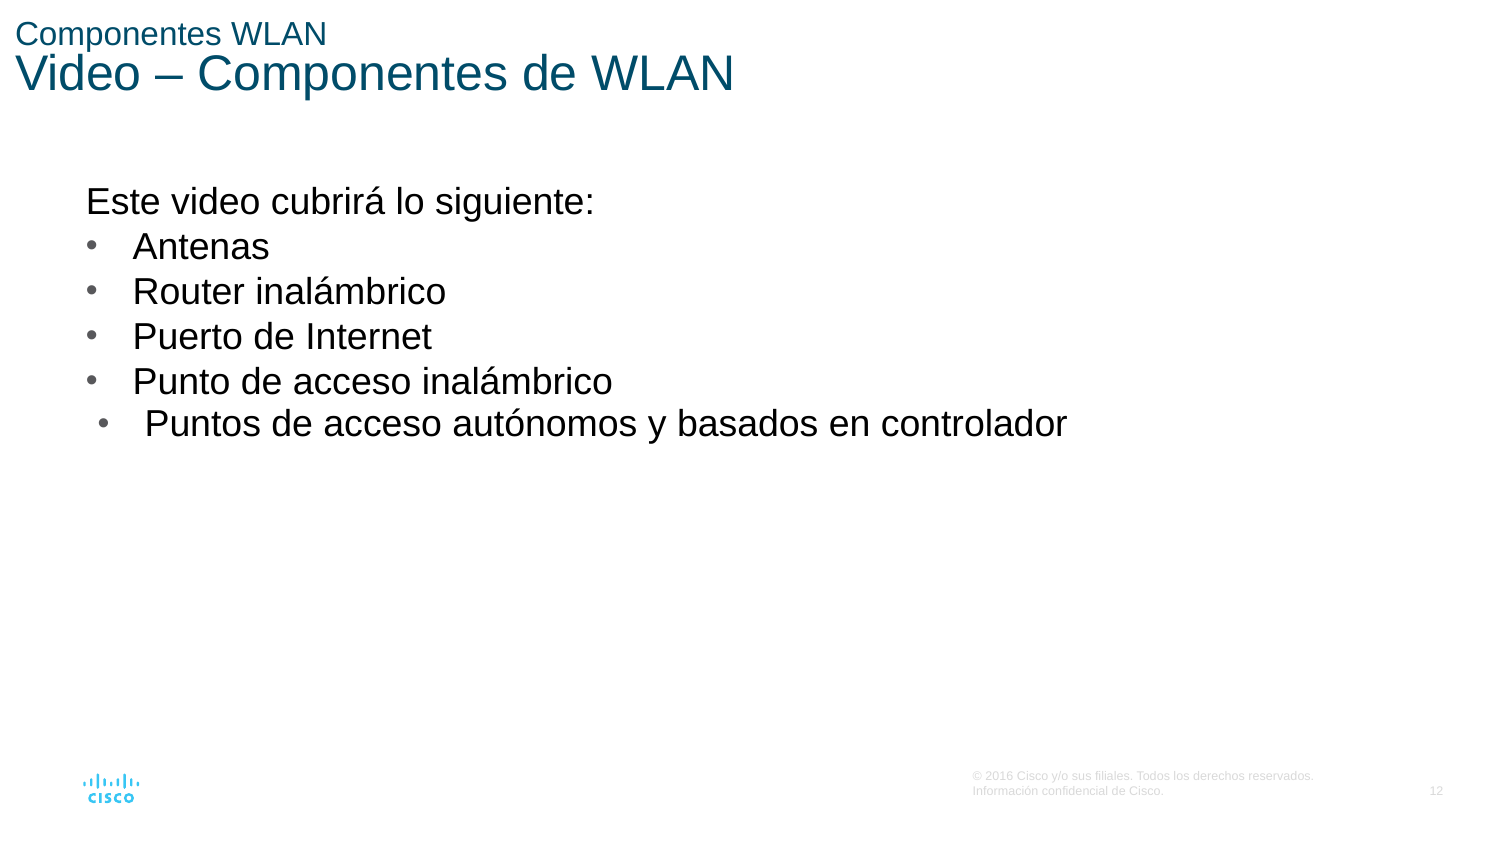

# Componentes WLAN Video – Componentes de WLAN
Este video cubrirá lo siguiente:
Antenas
Router inalámbrico
Puerto de Internet
Punto de acceso inalámbrico
Puntos de acceso autónomos y basados en controlador